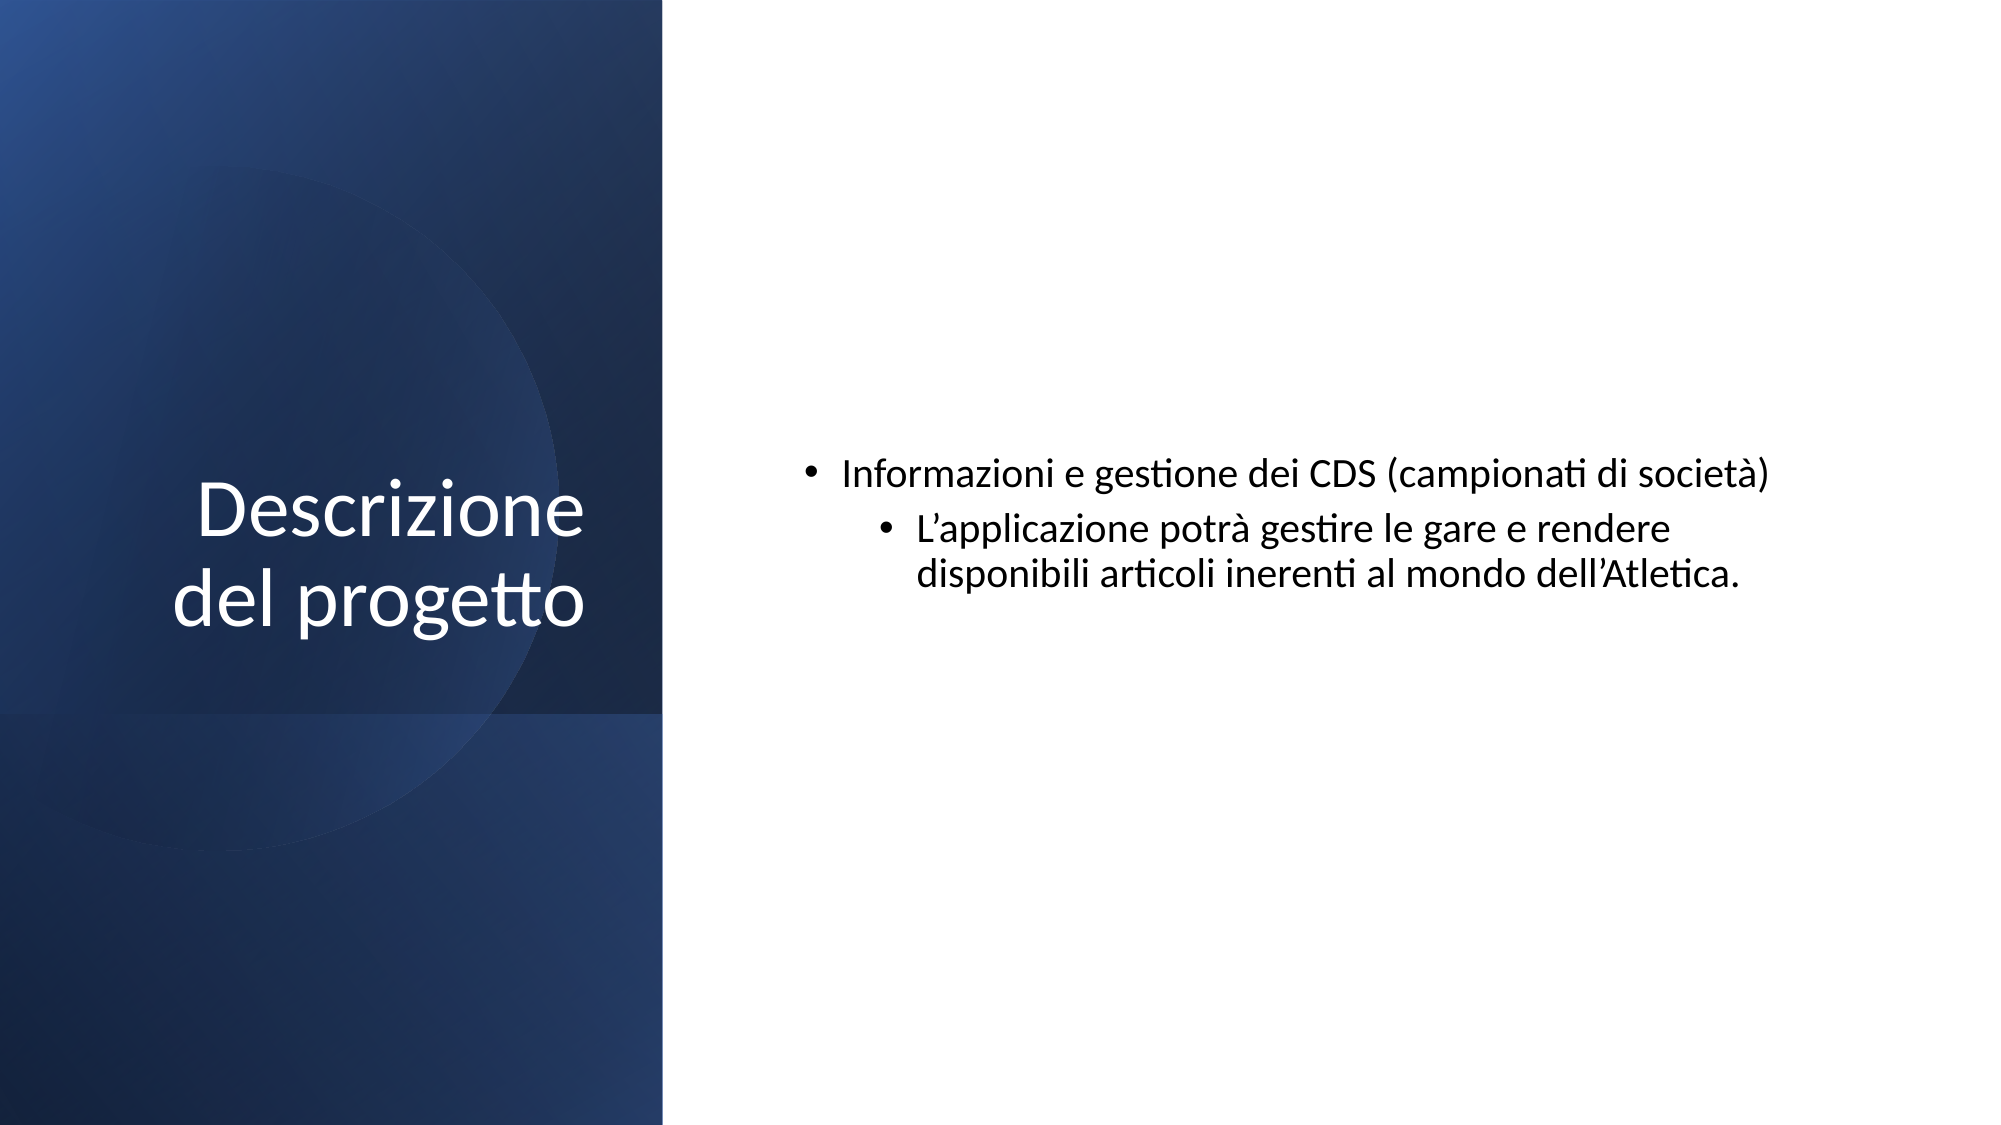

# Descrizione del progetto
Informazioni e gestione dei CDS (campionati di società)
L’applicazione potrà gestire le gare e rendere disponibili articoli inerenti al mondo dell’Atletica.